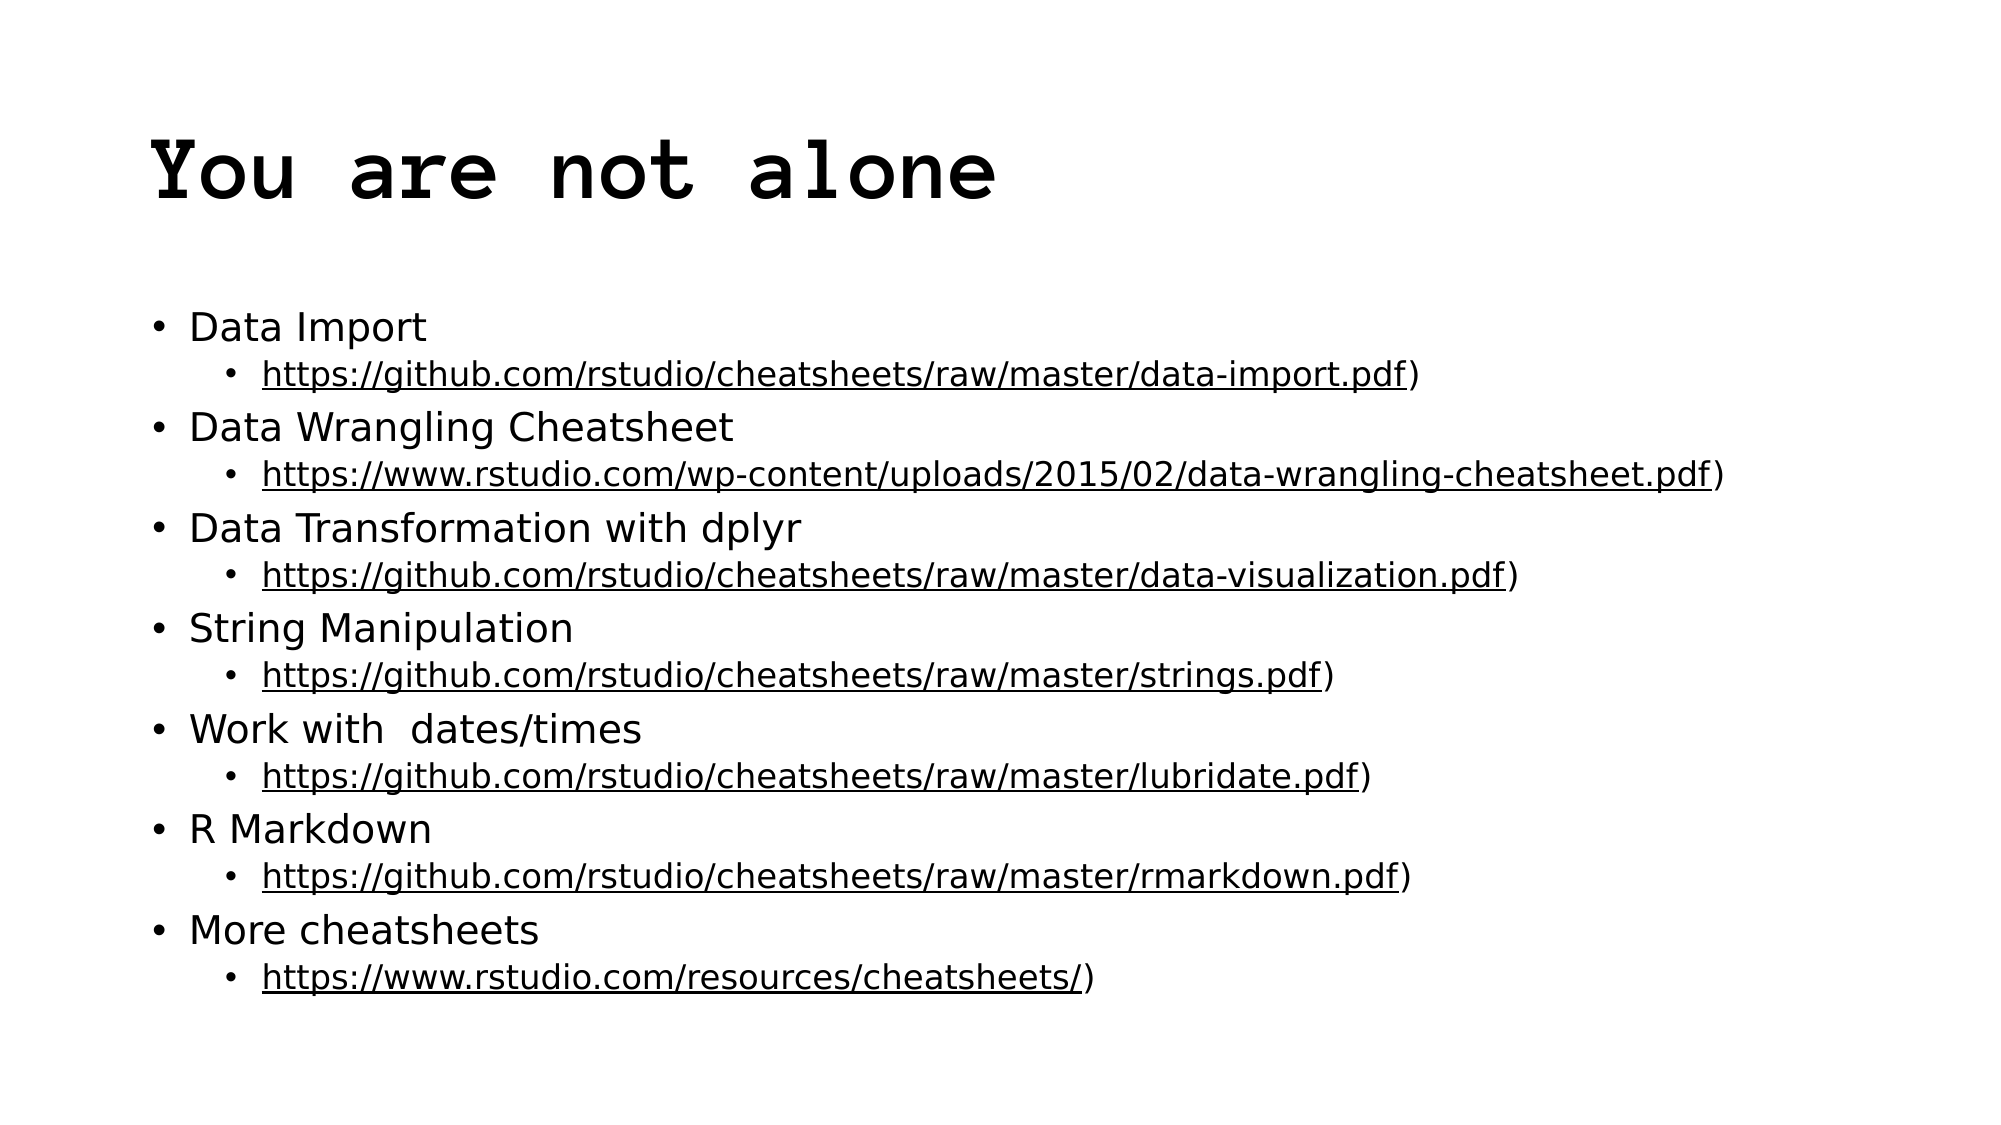

# You are not alone
Data Import
https://github.com/rstudio/cheatsheets/raw/master/data-import.pdf)
Data Wrangling Cheatsheet
https://www.rstudio.com/wp-content/uploads/2015/02/data-wrangling-cheatsheet.pdf)
Data Transformation with dplyr
https://github.com/rstudio/cheatsheets/raw/master/data-visualization.pdf)
String Manipulation
https://github.com/rstudio/cheatsheets/raw/master/strings.pdf)
Work with  dates/times
https://github.com/rstudio/cheatsheets/raw/master/lubridate.pdf)
R Markdown
https://github.com/rstudio/cheatsheets/raw/master/rmarkdown.pdf)
More cheatsheets
https://www.rstudio.com/resources/cheatsheets/)